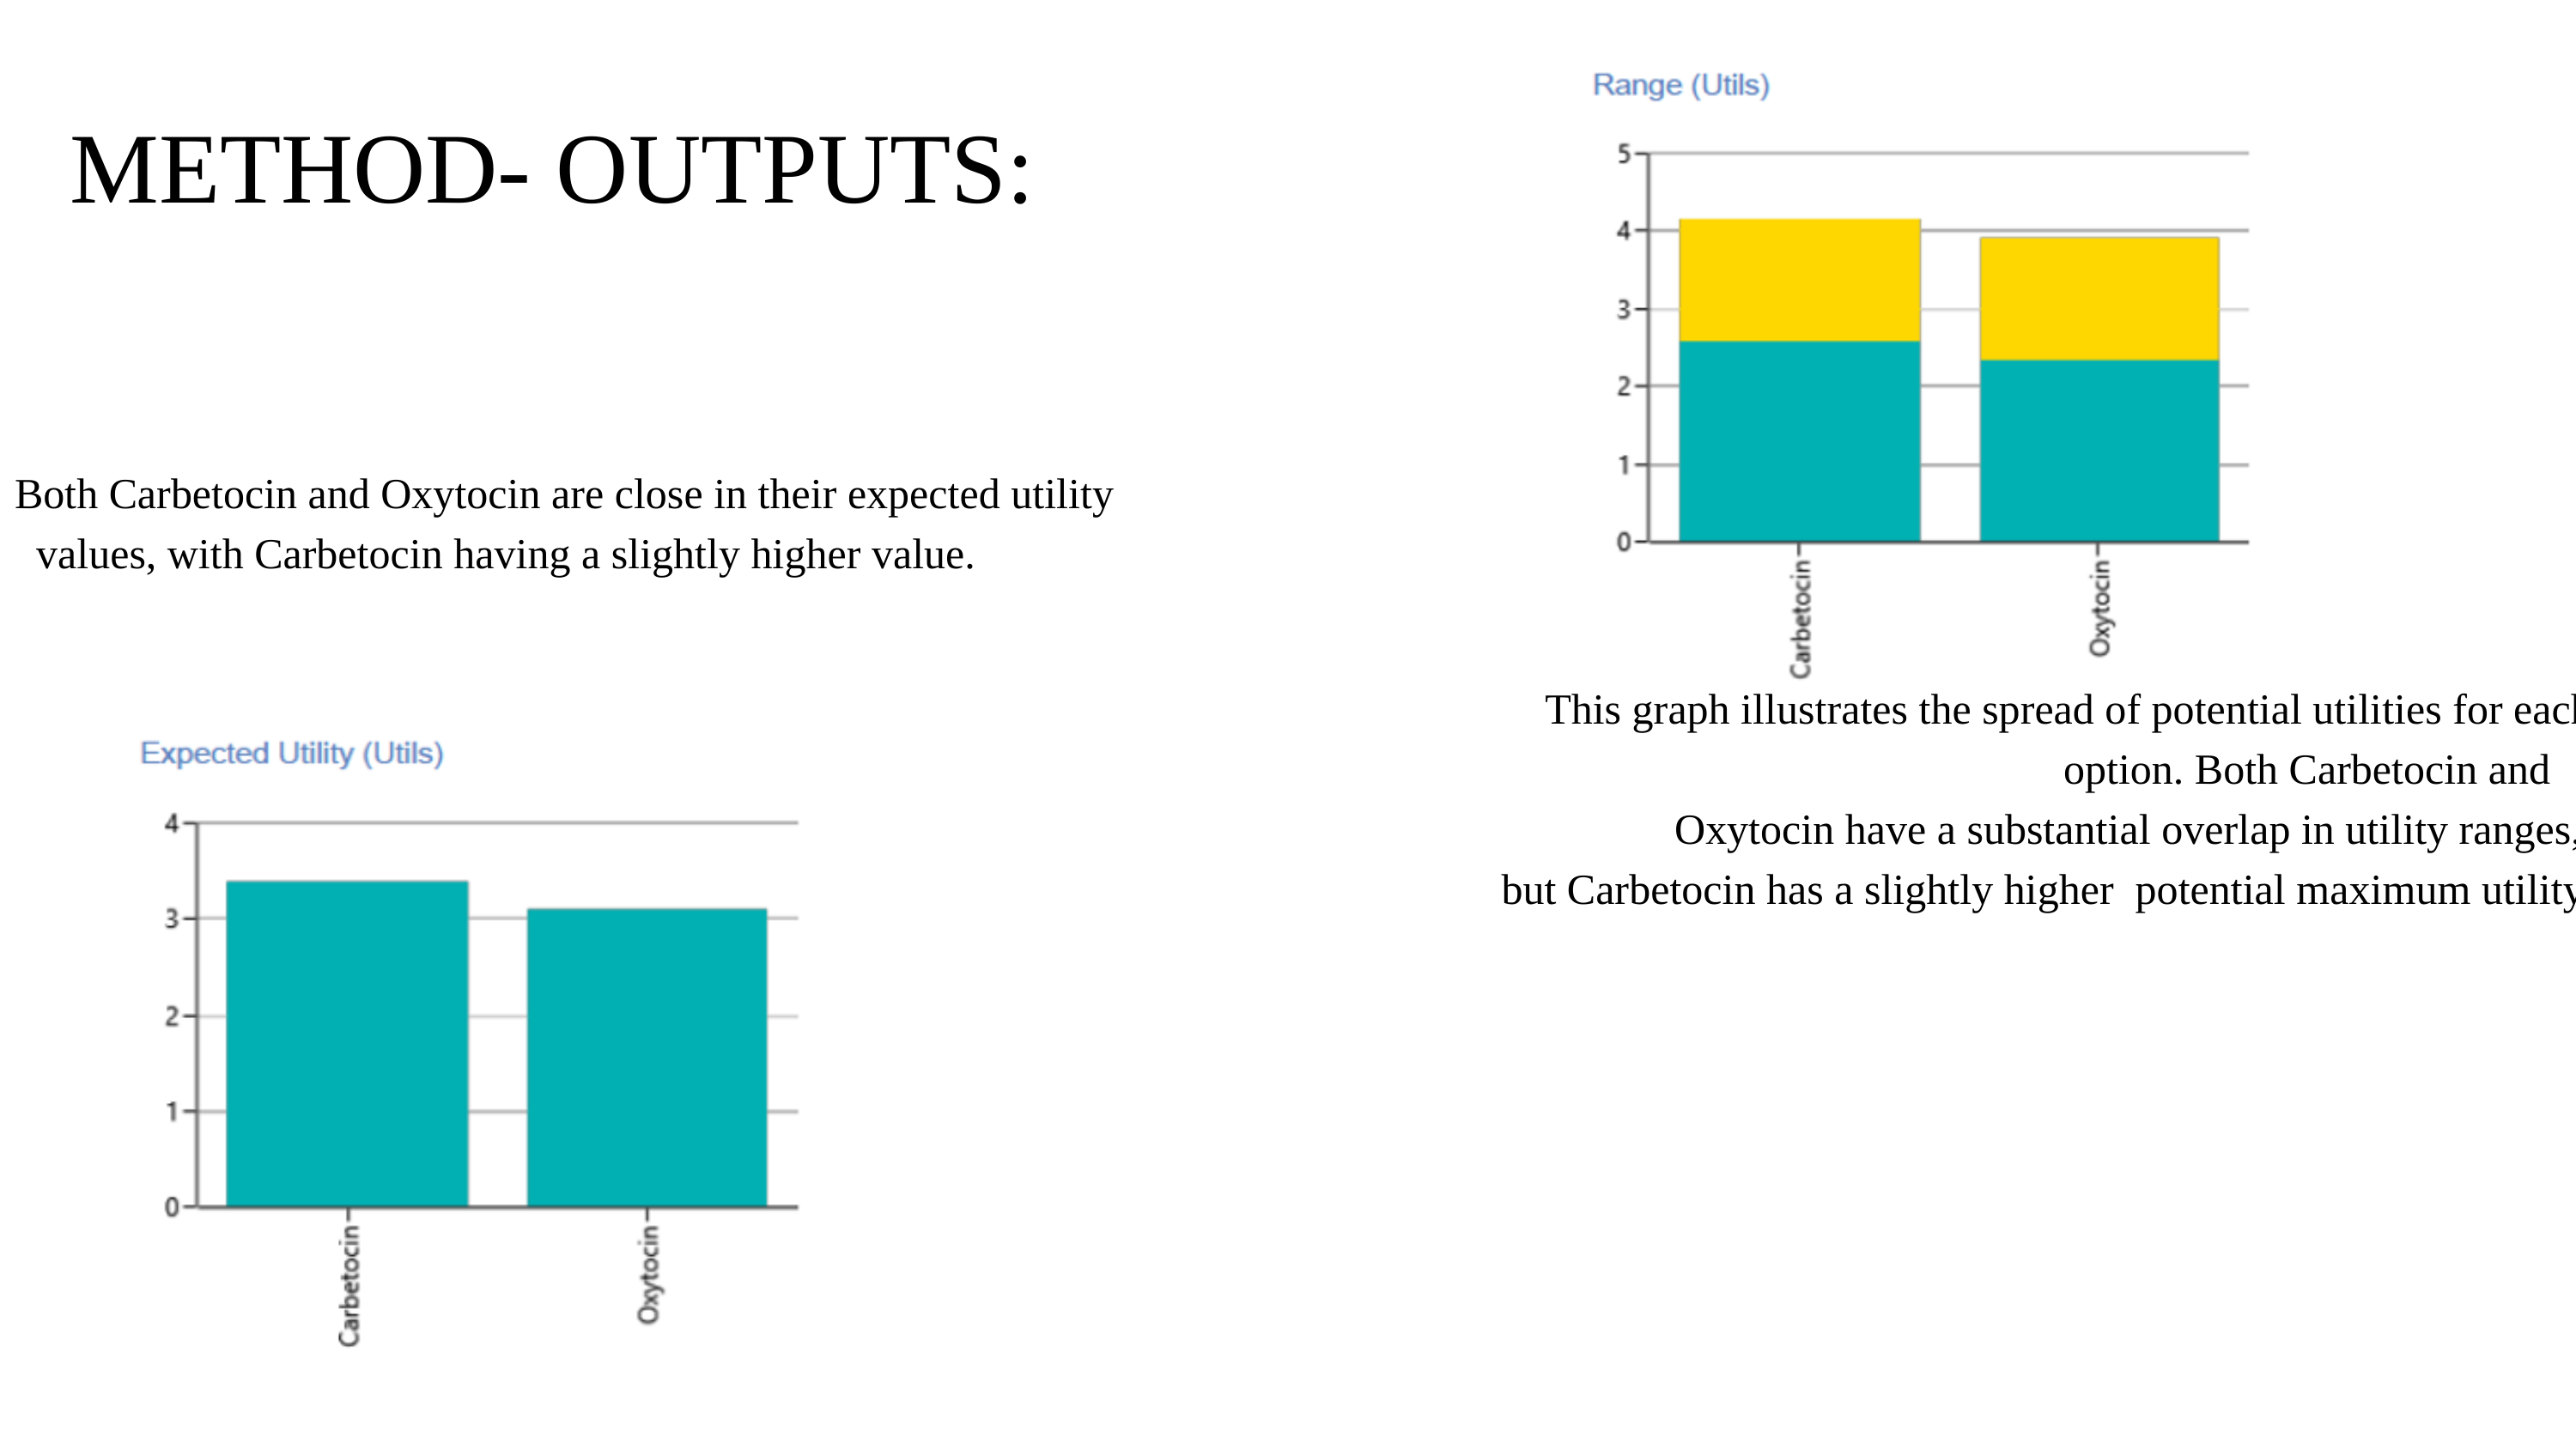

Both Carbetocin and Oxytocin are close in their expected utility
     values, with Carbetocin having a slightly higher value.

                                                                                                                               This graph illustrates the spread of potential utilities for each
option. Both Carbetocin and
                                                                                                                                         Oxytocin have a substantial overlap in utility ranges,
but Carbetocin has a slightly higher  potential maximum utility.

METHOD- OUTPUTS:

Benjamin Shah
Phyllis Schwaiger
Chad Gibbons
Doctor
Doctor
Doctor